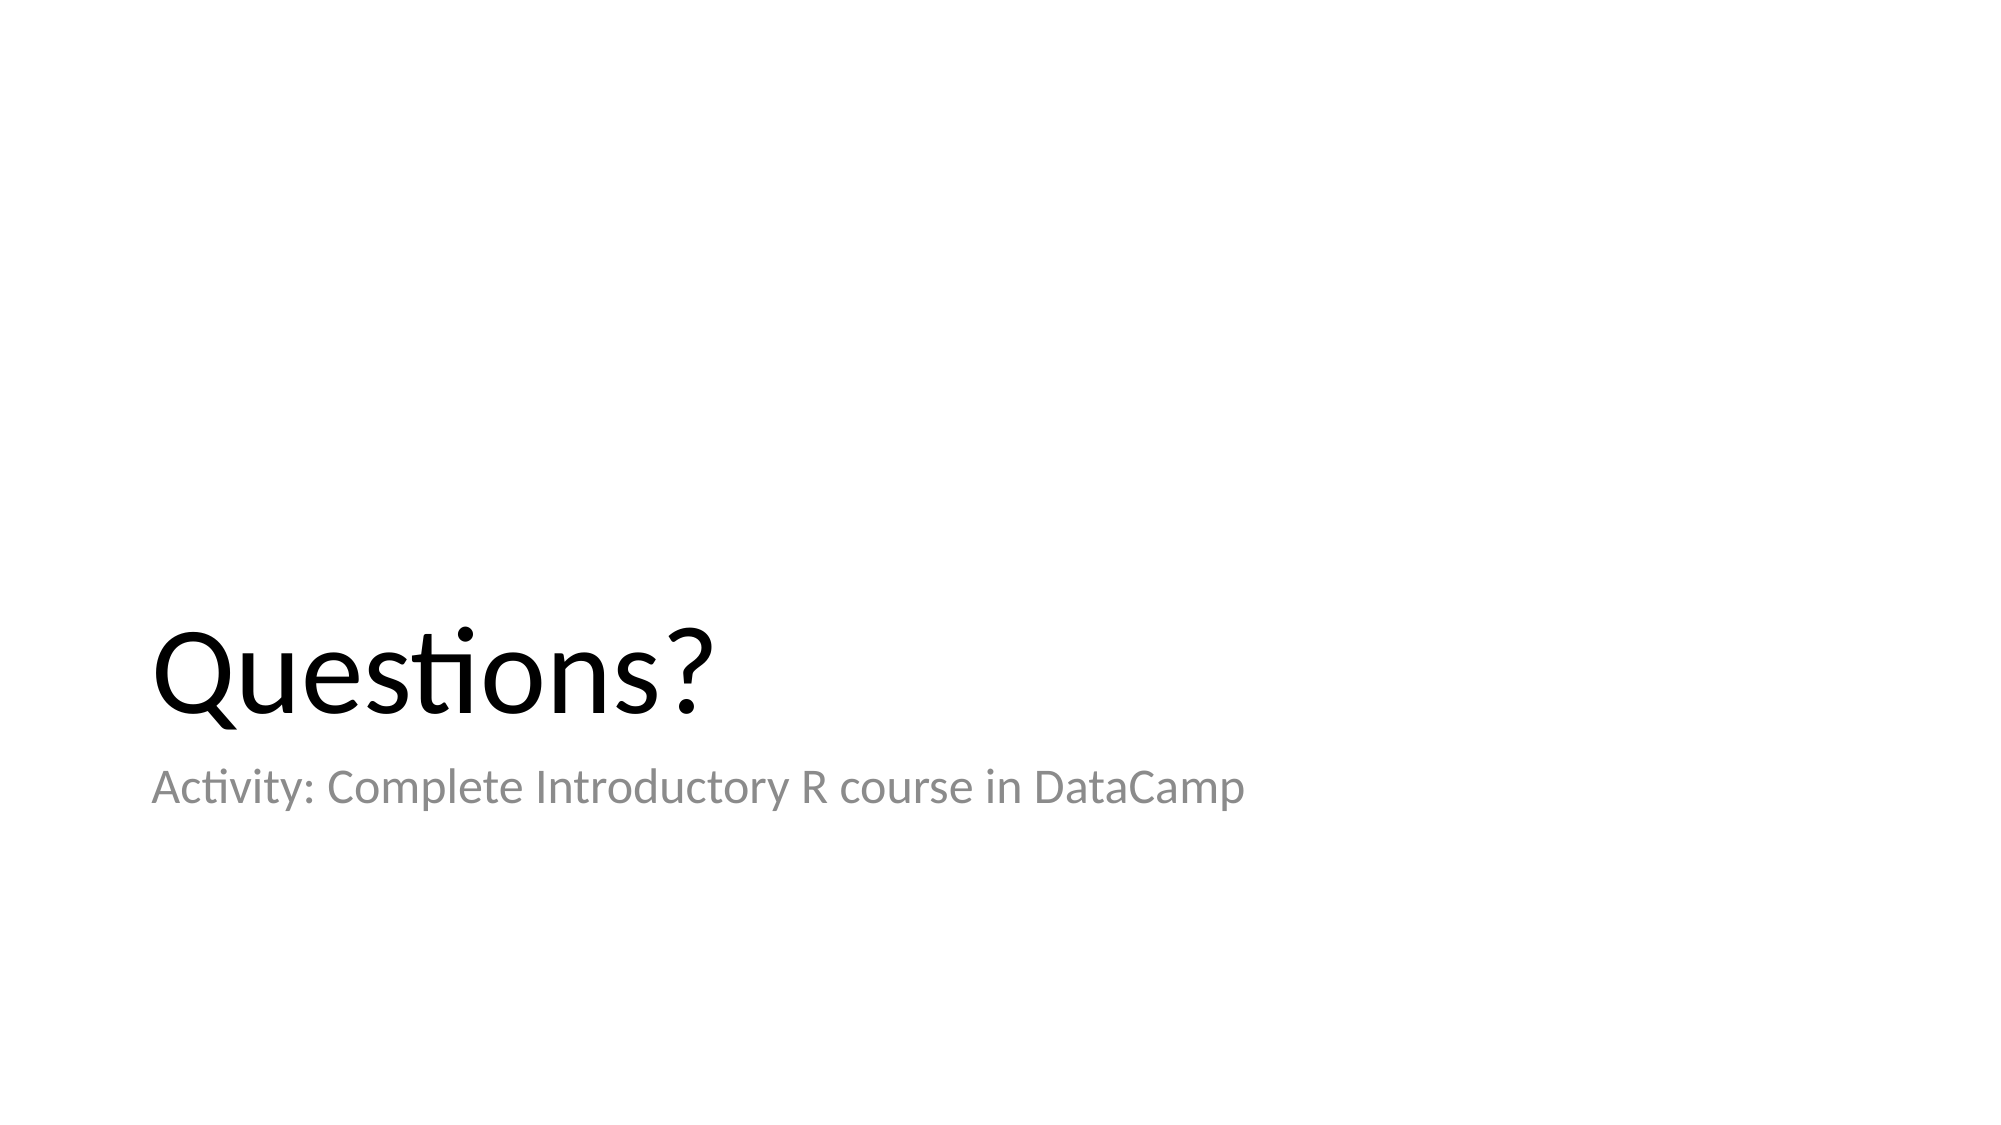

# Questions?
Activity: Complete Introductory R course in DataCamp